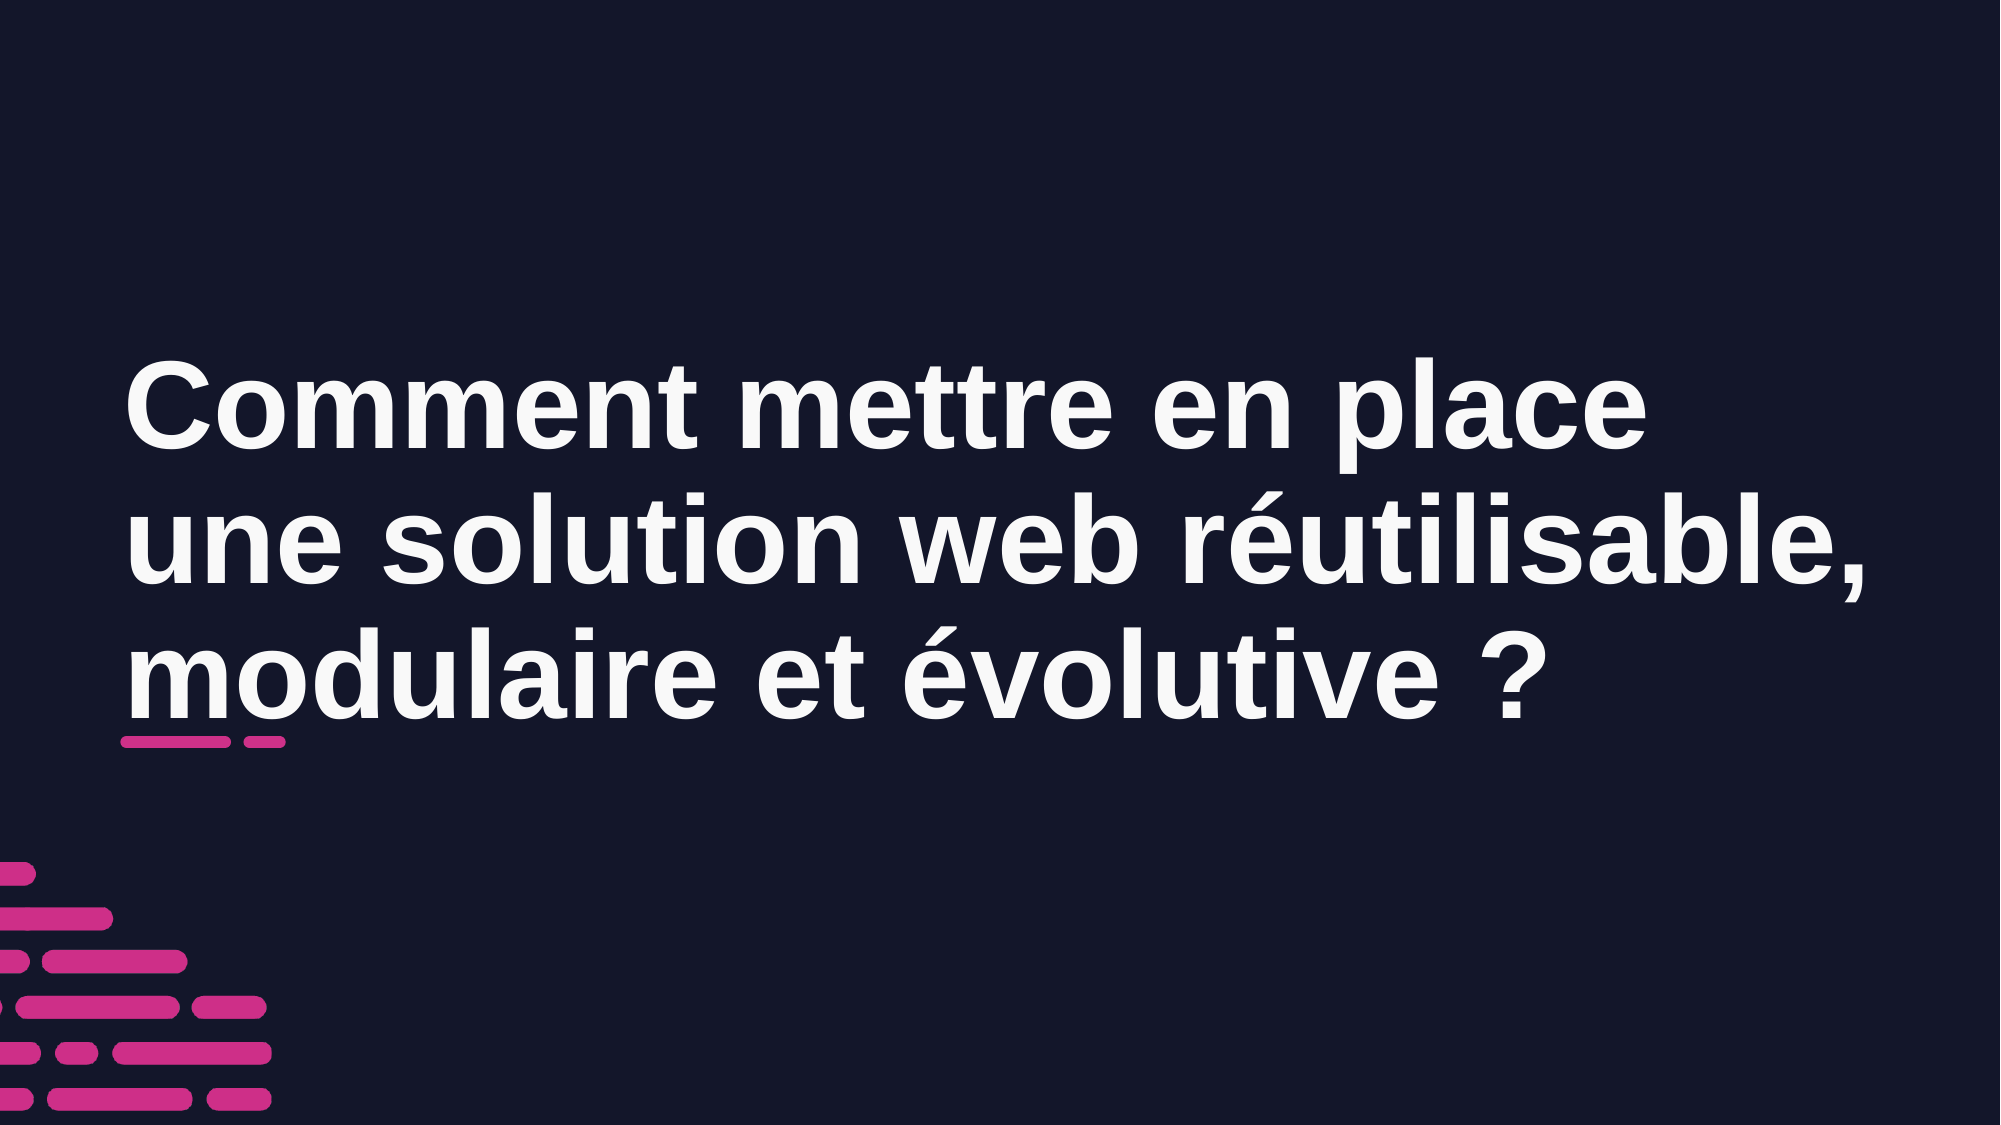

# Comment mettre en place une solution web réutilisable, modulaire et évolutive ?